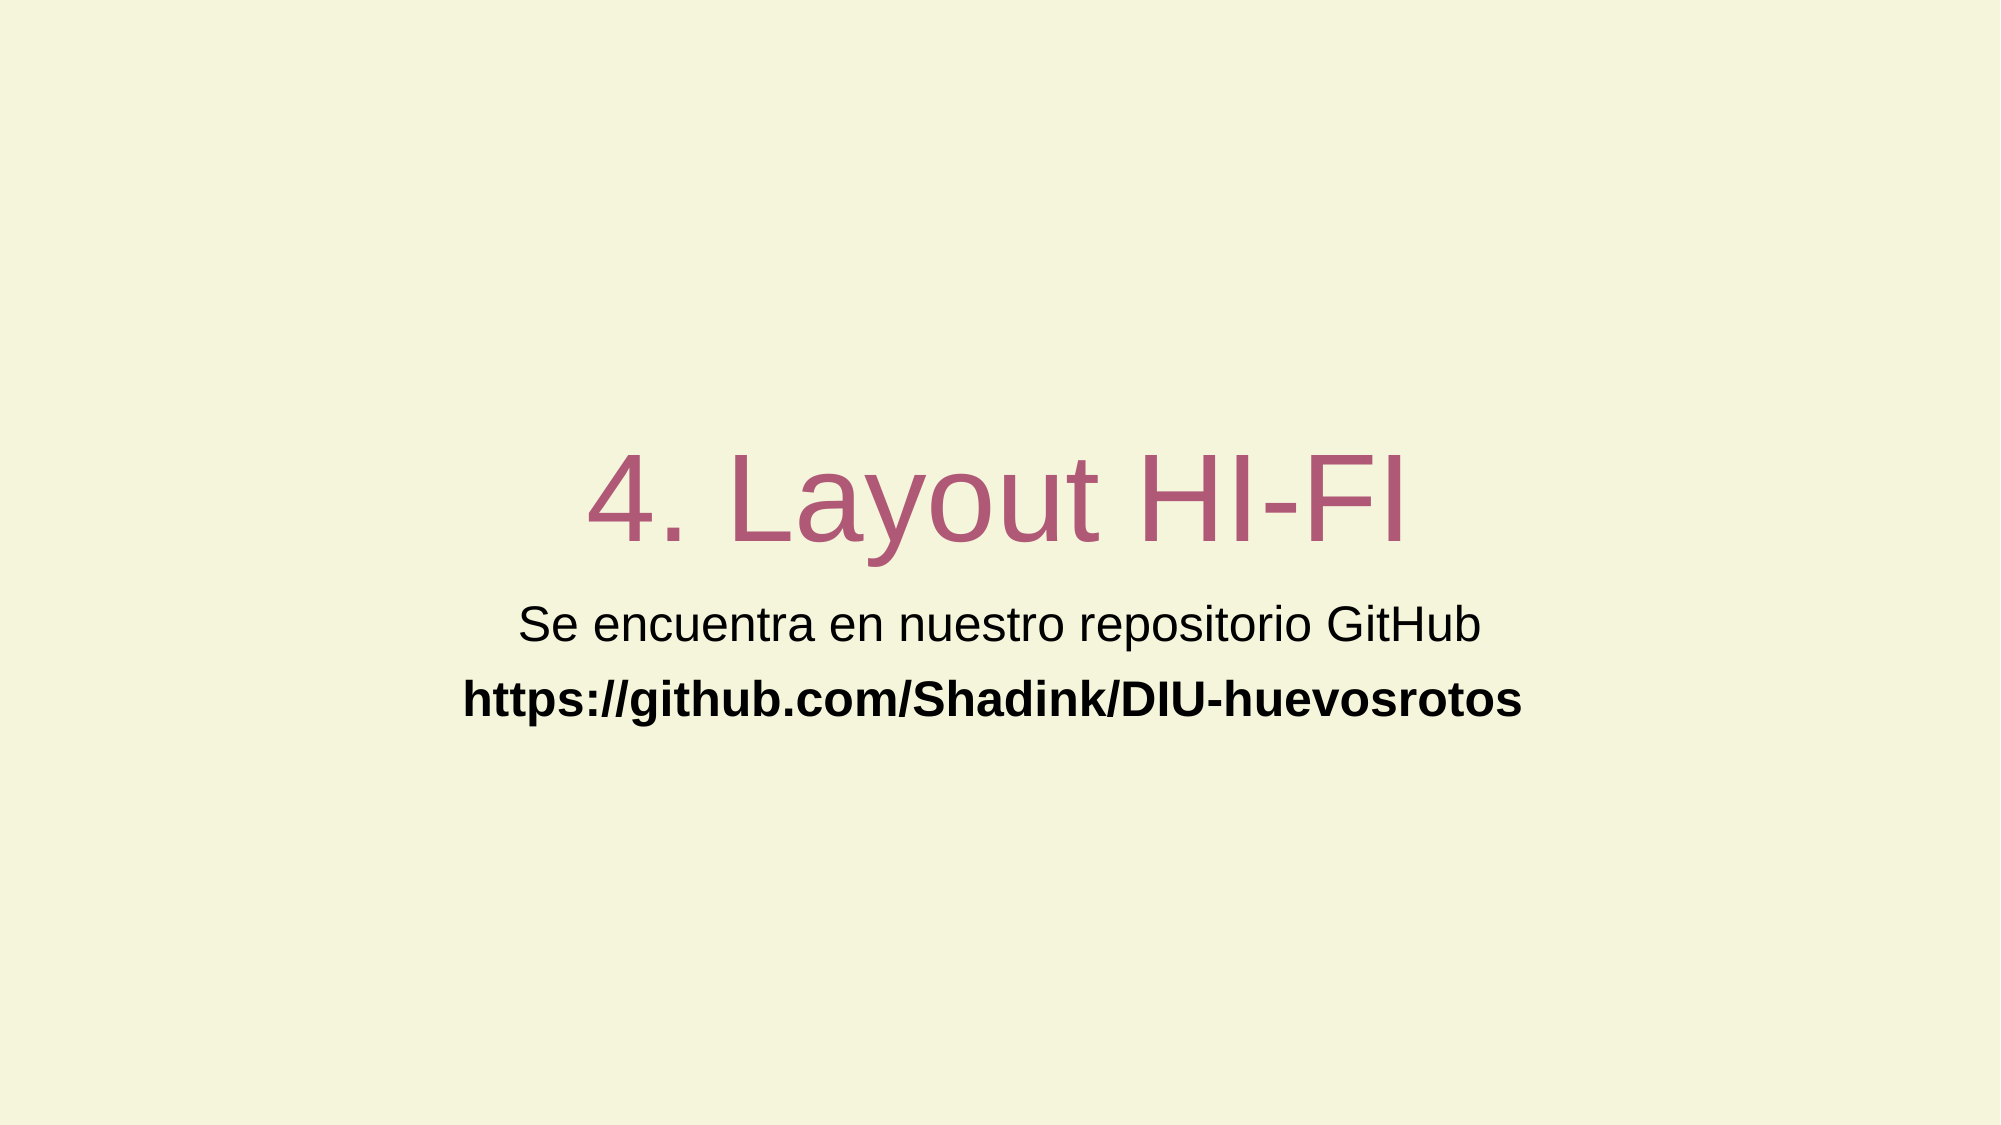

# 4. Layout HI-FI
Se encuentra en nuestro repositorio GitHub
https://github.com/Shadink/DIU-huevosrotos